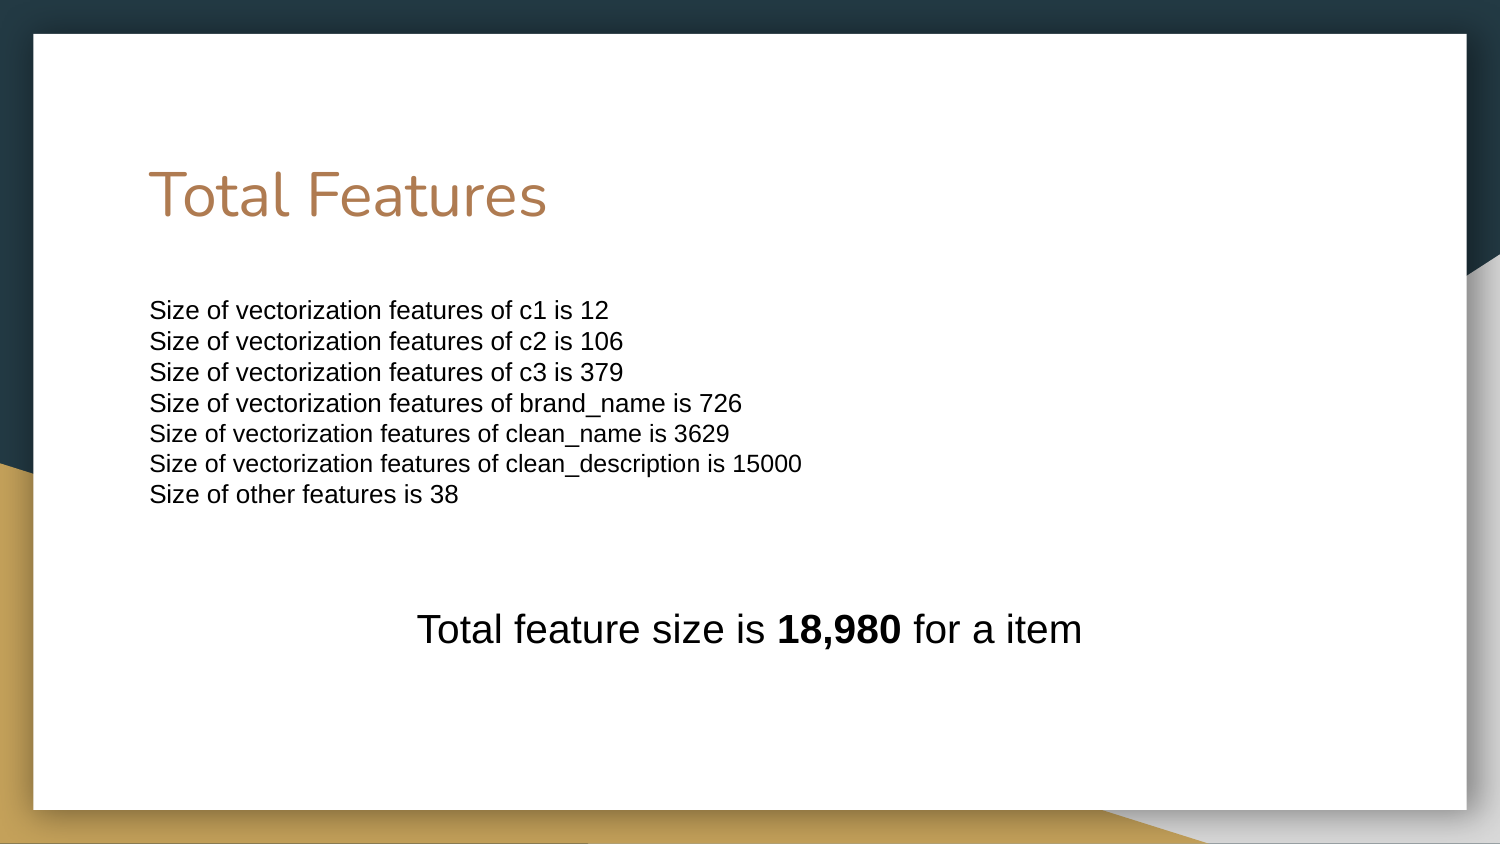

# Total Features
Size of vectorization features of c1 is 12
Size of vectorization features of c2 is 106
Size of vectorization features of c3 is 379
Size of vectorization features of brand_name is 726
Size of vectorization features of clean_name is 3629
Size of vectorization features of clean_description is 15000
Size of other features is 38

Total feature size is 18,980 for a item